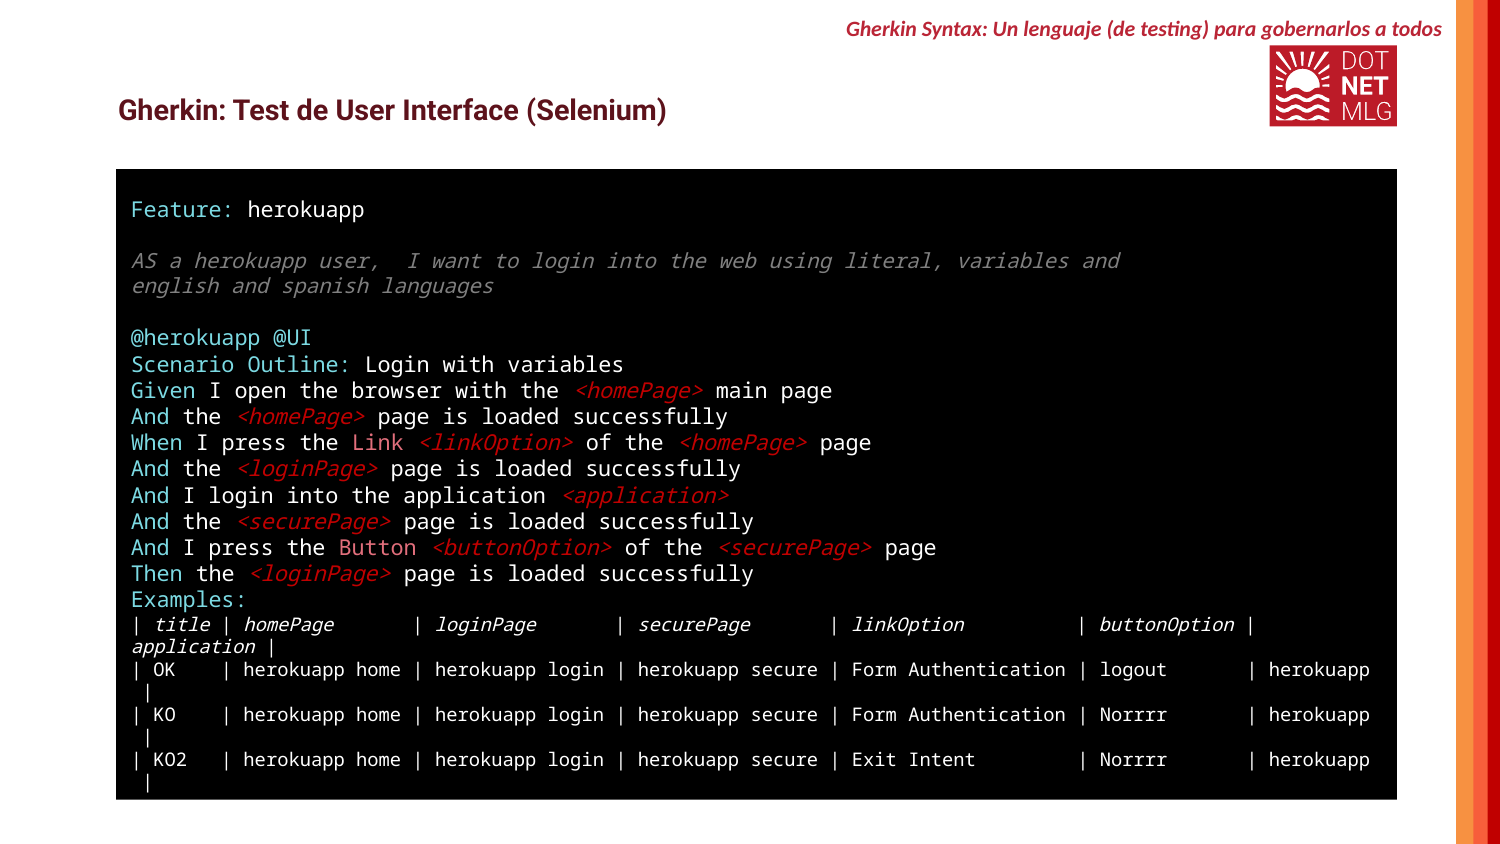

Gherkin Syntax: Un lenguaje (de testing) para gobernarlos a todos

# Gherkin: Test de User Interface (Selenium)

Feature: herokuapp

AS a herokuapp user,  I want to login into the web using literal, variables and
english and spanish languages

@herokuapp @UI
Scenario Outline: Login with variables
Given I open the browser with the <homePage> main page
And the <homePage> page is loaded successfully
When I press the Link <linkOption> of the <homePage> page
And the <loginPage> page is loaded successfully
And I login into the application <application>
And the <securePage> page is loaded successfully
And I press the Button <buttonOption> of the <securePage> page
Then the <loginPage> page is loaded successfully
Examples:
| title | homePage       | loginPage       | securePage       | linkOption          | buttonOption | application |
| OK    | herokuapp home | herokuapp login | herokuapp secure | Form Authentication | logout       | herokuapp   |
| KO    | herokuapp home | herokuapp login | herokuapp secure | Form Authentication | Norrrr       | herokuapp   |
| KO2   | herokuapp home | herokuapp login | herokuapp secure | Exit Intent         | Norrrr       | herokuapp   |

Light side of the Force